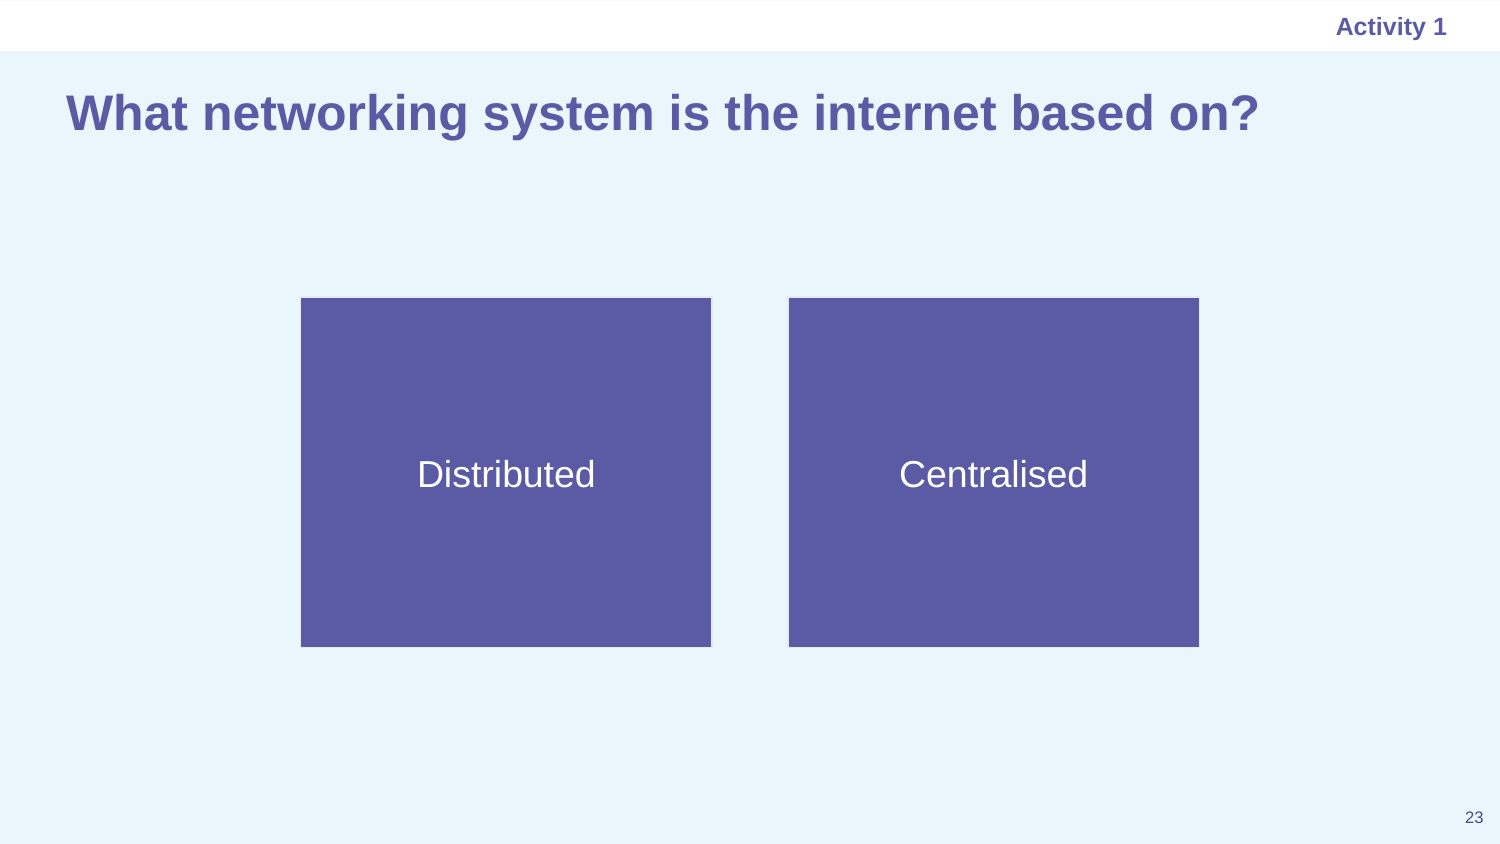

Activity 1
# What networking system is the internet based on?
Distributed
Centralised
23